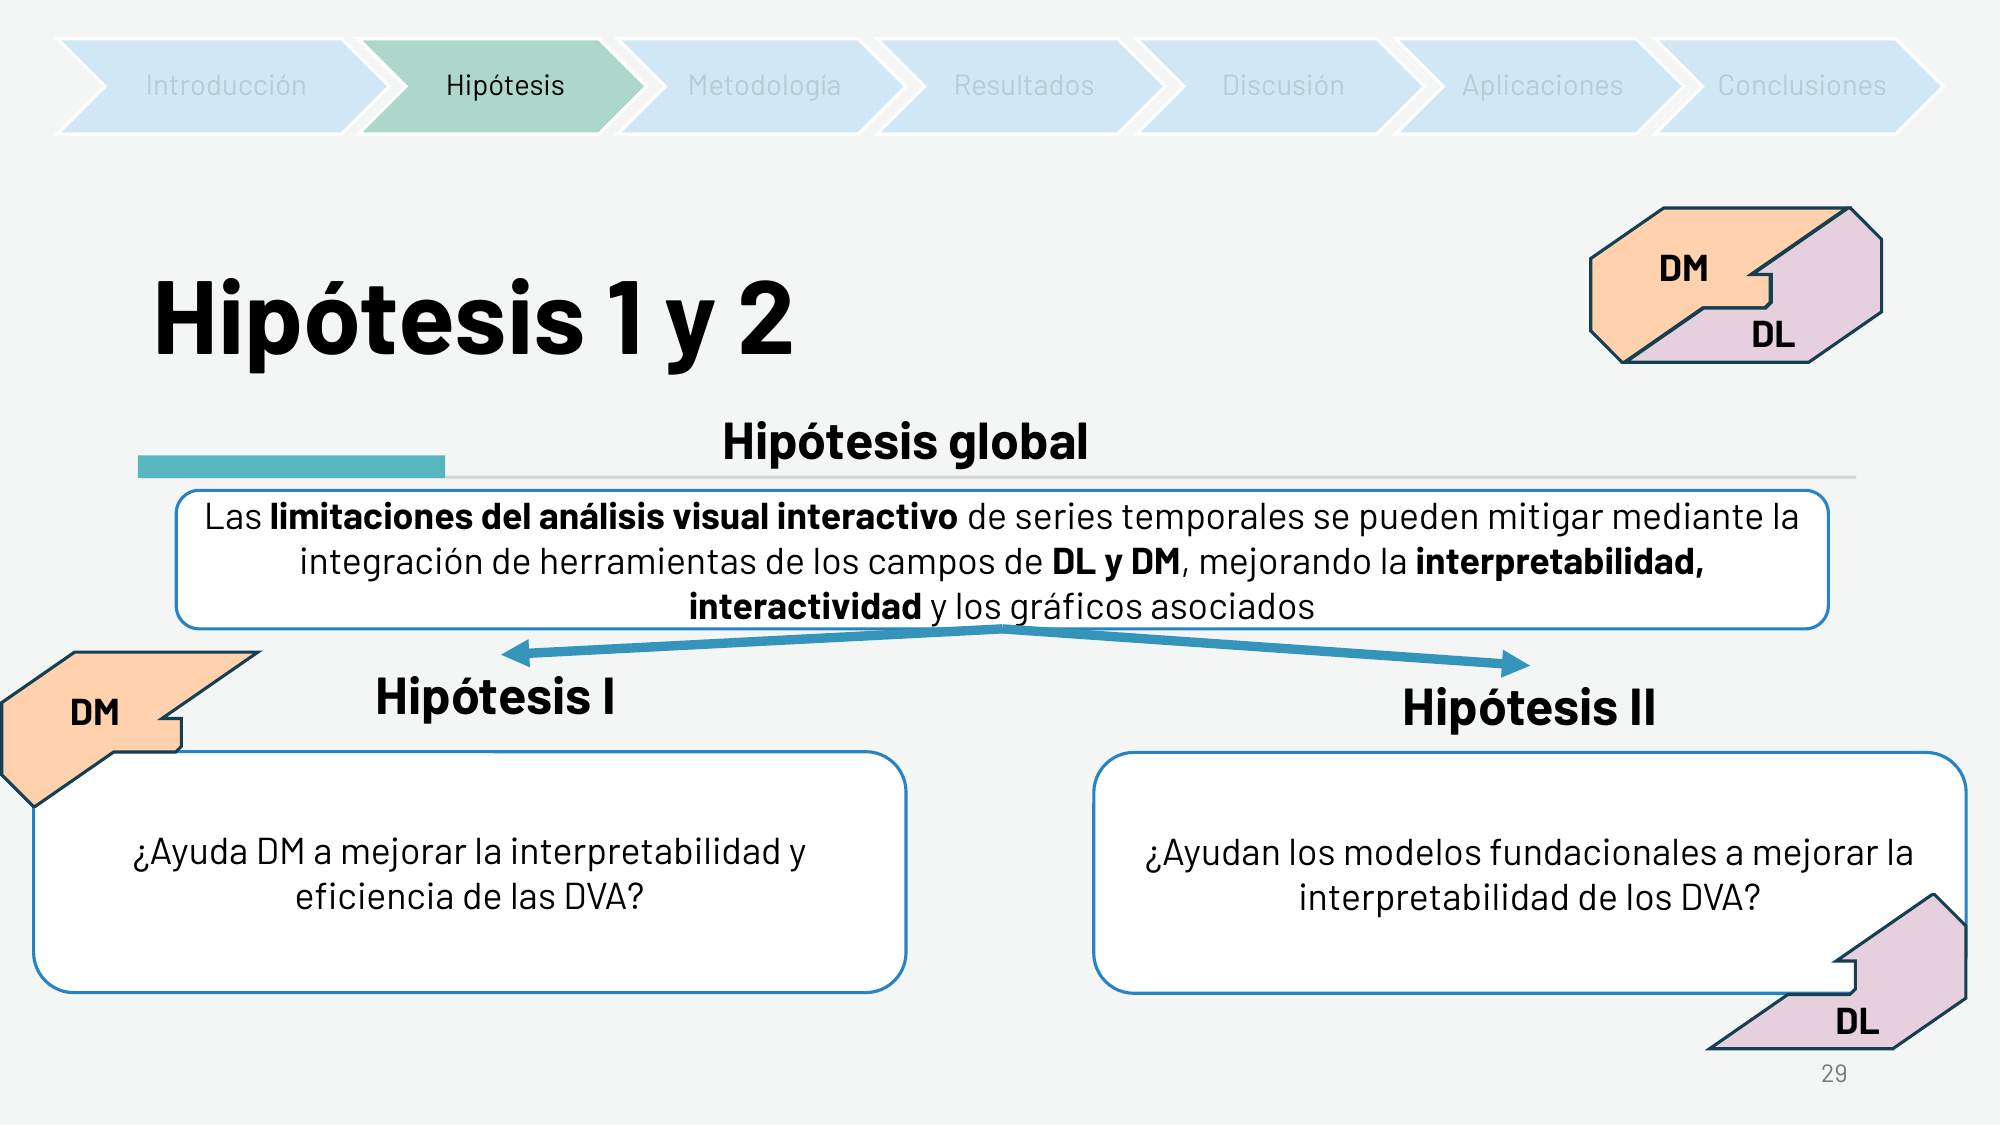

Introducción
Hipótesis
Metodología
Resultados
Discusión
Aplicaciones
Conclusiones
# Hipótesis 1 y 2

DM

DL
Hipótesis global

Las limitaciones del análisis visual interactivo de series temporales se pueden mitigar mediante la integración de herramientas de los campos de DL y DM, mejorando la interpretabilidad, interactividad y los gráficos asociados

DM
Hipótesis I
Hipótesis II
¿Ayuda DM a mejorar la interpretabilidad y eficiencia de las DVA?
¿Ayudan los modelos fundacionales a mejorar la interpretabilidad de los DVA?

DL
29